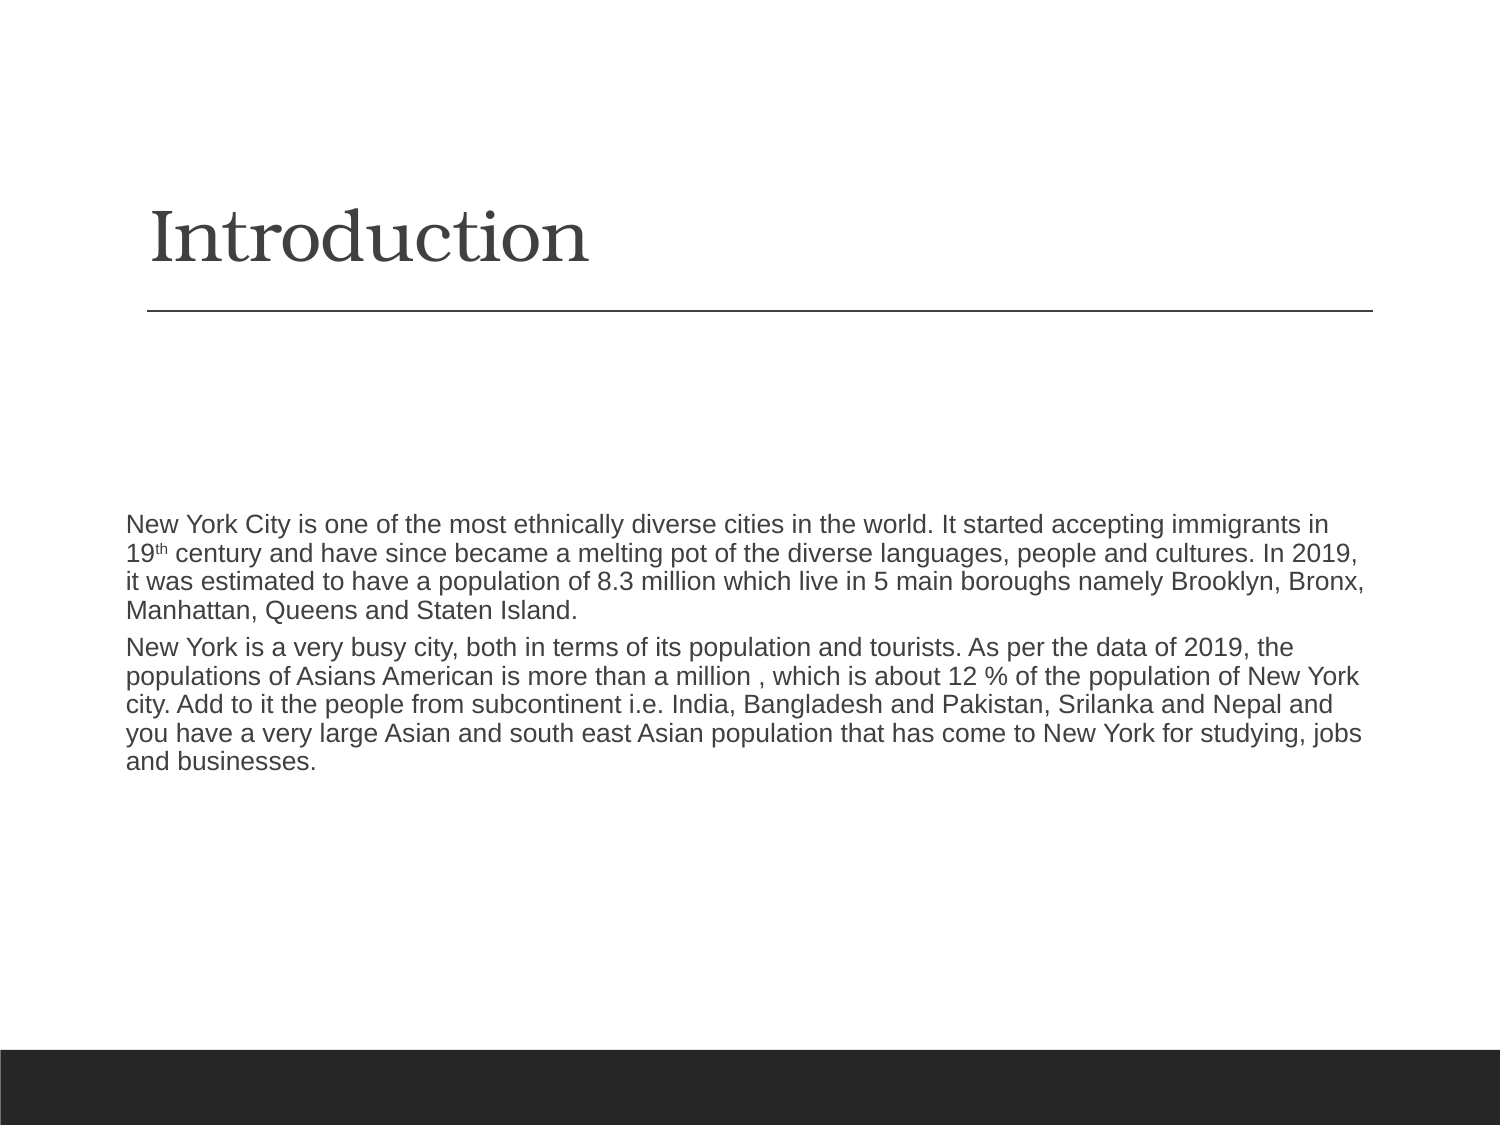

Introduction
New York City is one of the most ethnically diverse cities in the world. It started accepting immigrants in 19th century and have since became a melting pot of the diverse languages, people and cultures. In 2019, it was estimated to have a population of 8.3 million which live in 5 main boroughs namely Brooklyn, Bronx, Manhattan, Queens and Staten Island.
New York is a very busy city, both in terms of its population and tourists. As per the data of 2019, the populations of Asians American is more than a million , which is about 12 % of the population of New York city. Add to it the people from subcontinent i.e. India, Bangladesh and Pakistan, Srilanka and Nepal and you have a very large Asian and south east Asian population that has come to New York for studying, jobs and businesses.